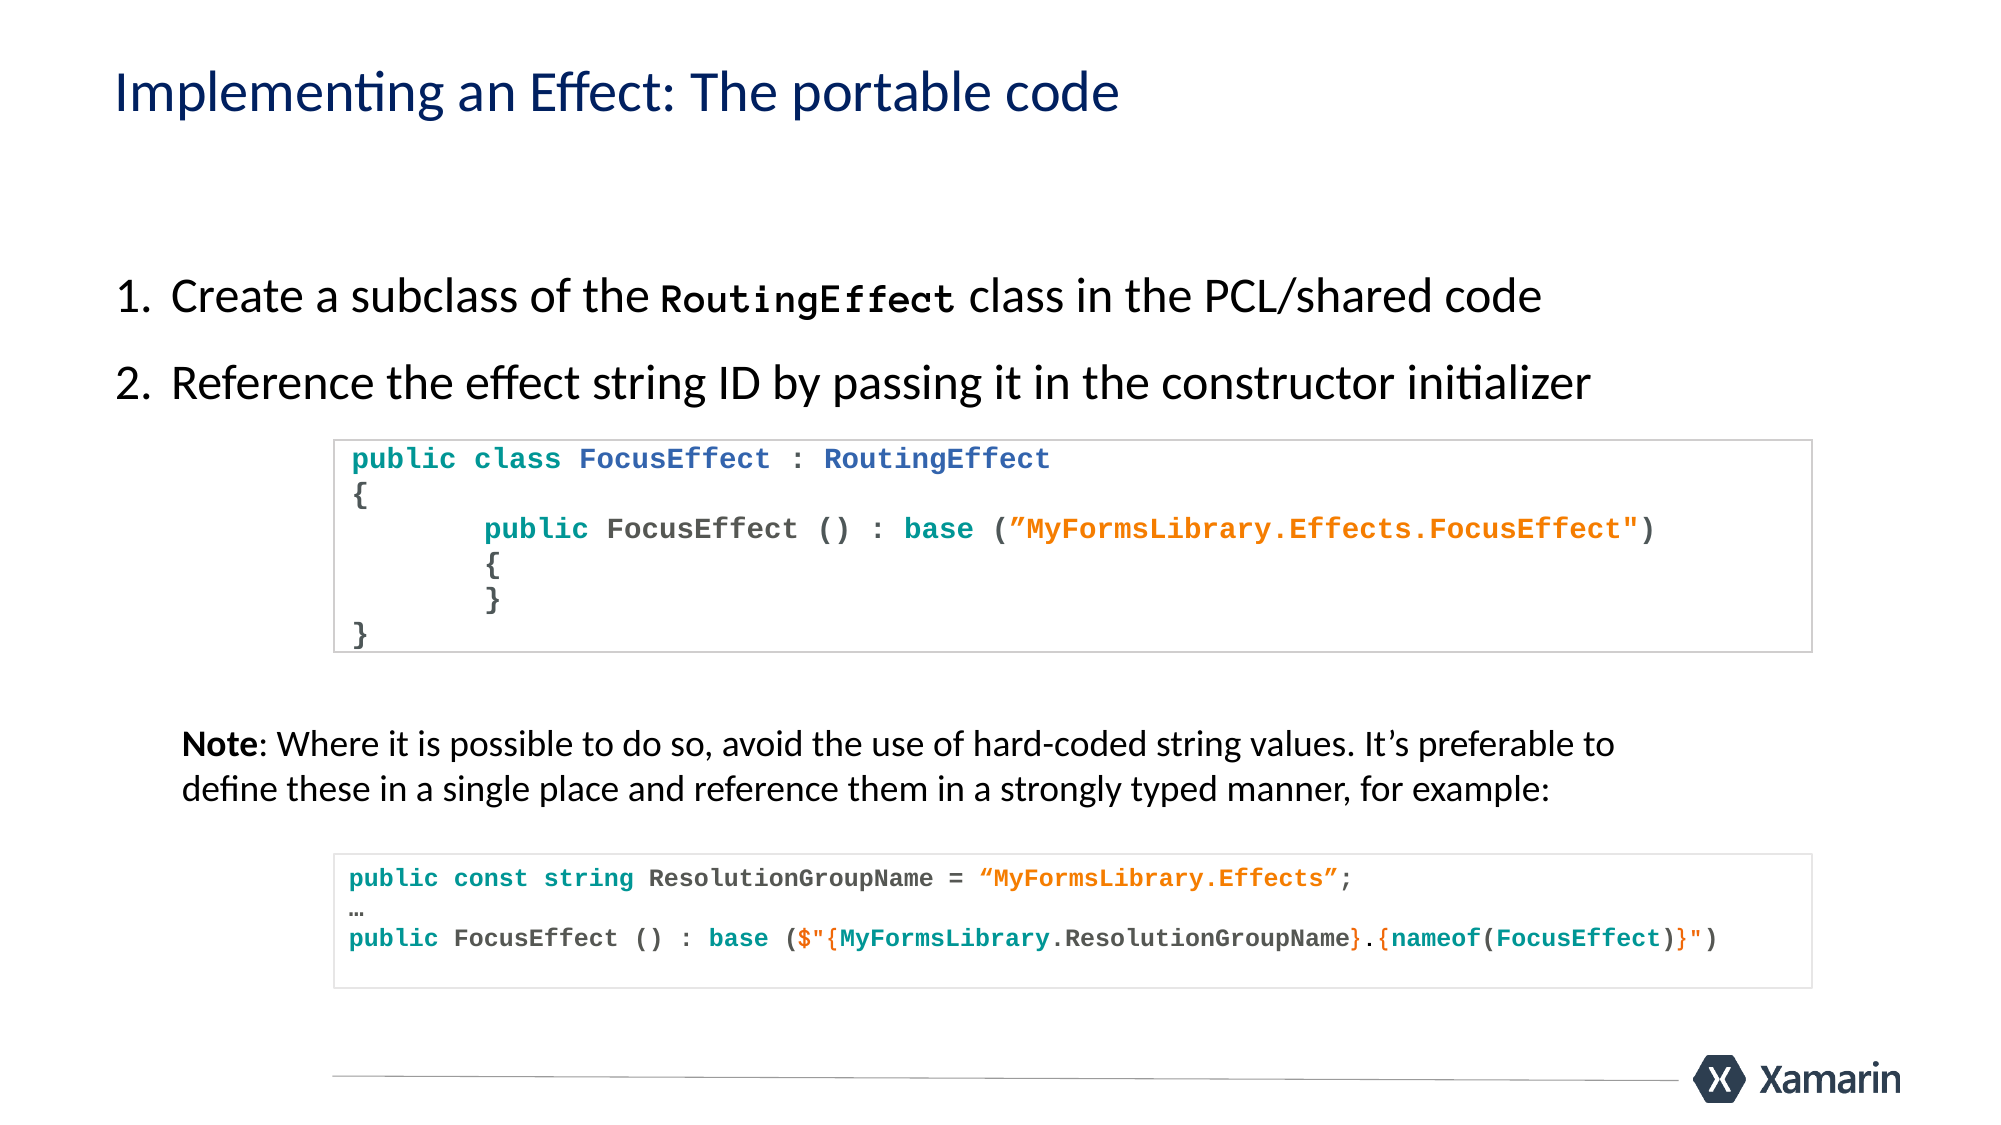

# Implementing an Effect: The portable code
Create a subclass of the RoutingEffect class in the PCL/shared code
Reference the effect string ID by passing it in the constructor initializer
 public class FocusEffect : RoutingEffect
 {
	public FocusEffect () : base (”MyFormsLibrary.Effects.FocusEffect")
	{
	}
 }
Note: Where it is possible to do so, avoid the use of hard-coded string values. It’s preferable to define these in a single place and reference them in a strongly typed manner, for example:
public const string ResolutionGroupName = “MyFormsLibrary.Effects”;
…
public FocusEffect () : base ($"{MyFormsLibrary.ResolutionGroupName}.{nameof(FocusEffect)}")